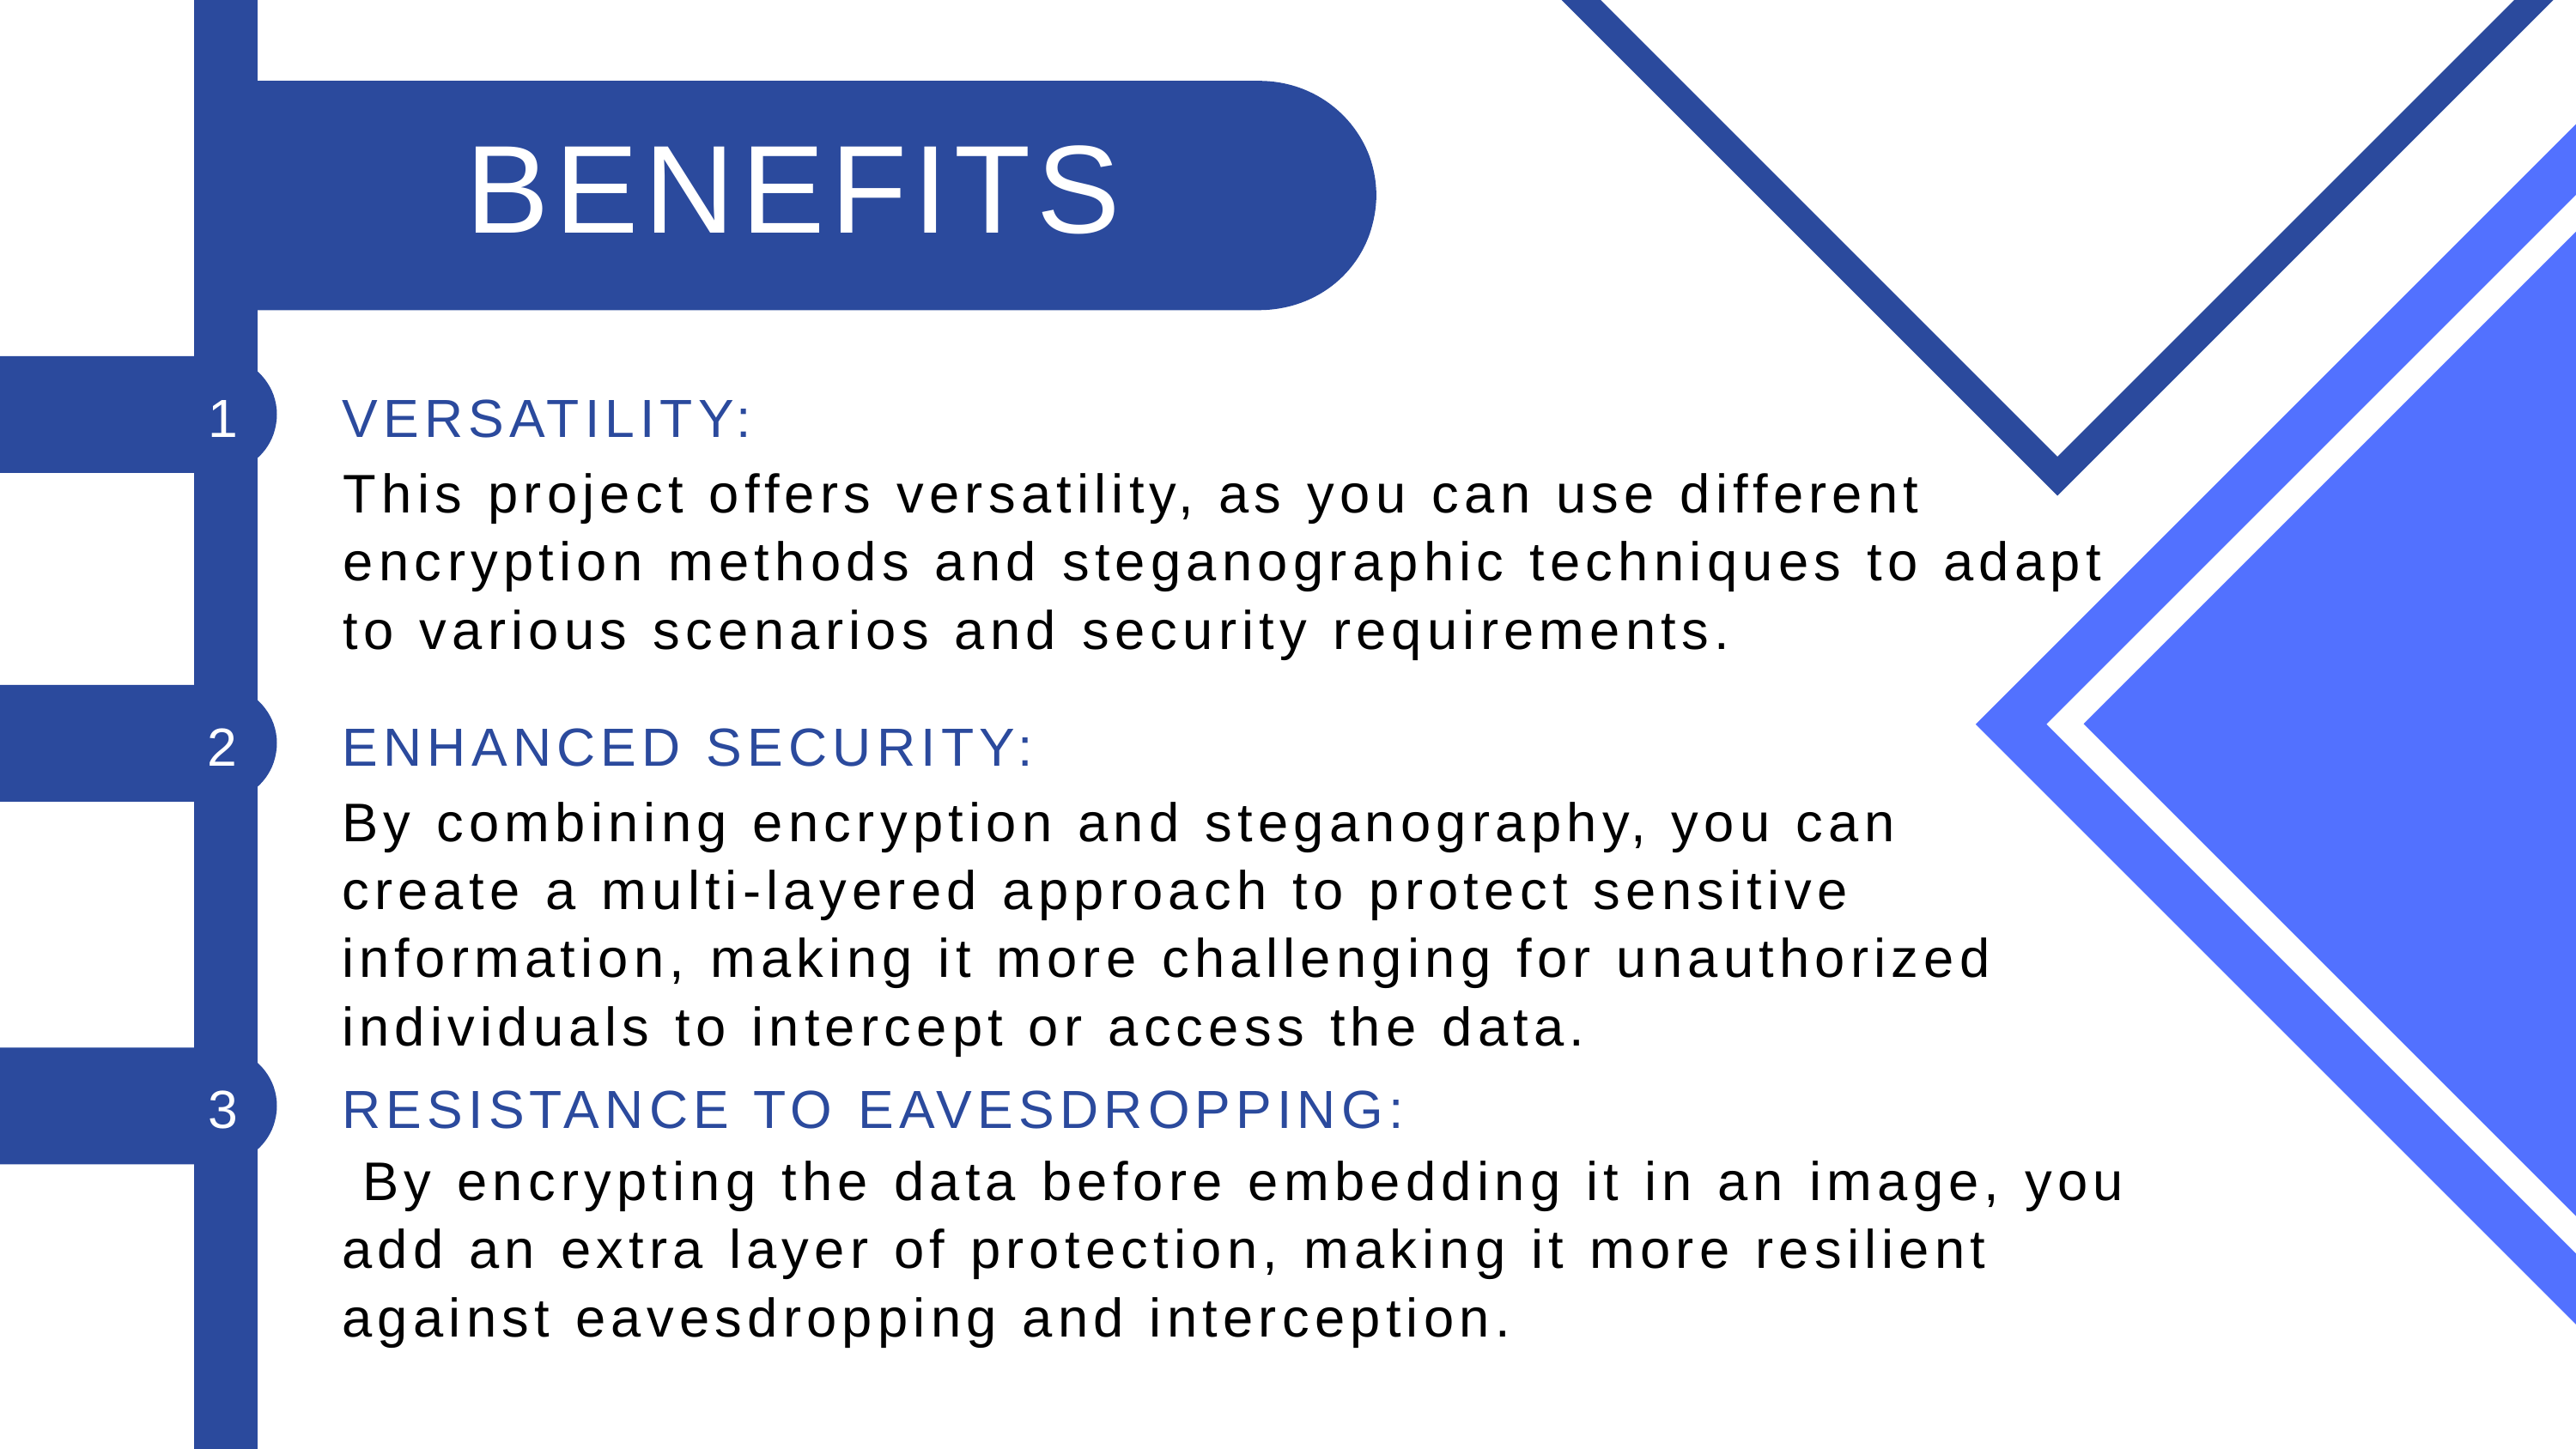

BENEFITS

1
VERSATILITY:
This project offers versatility, as you can use different encryption methods and steganographic techniques to adapt to various scenarios and security requirements.

ENHANCED SECURITY:
2
By combining encryption and steganography, you can create a multi-layered approach to protect sensitive information, making it more challenging for unauthorized individuals to intercept or access the data.

3
RESISTANCE TO EAVESDROPPING:
 By encrypting the data before embedding it in an image, you add an extra layer of protection, making it more resilient against eavesdropping and interception.